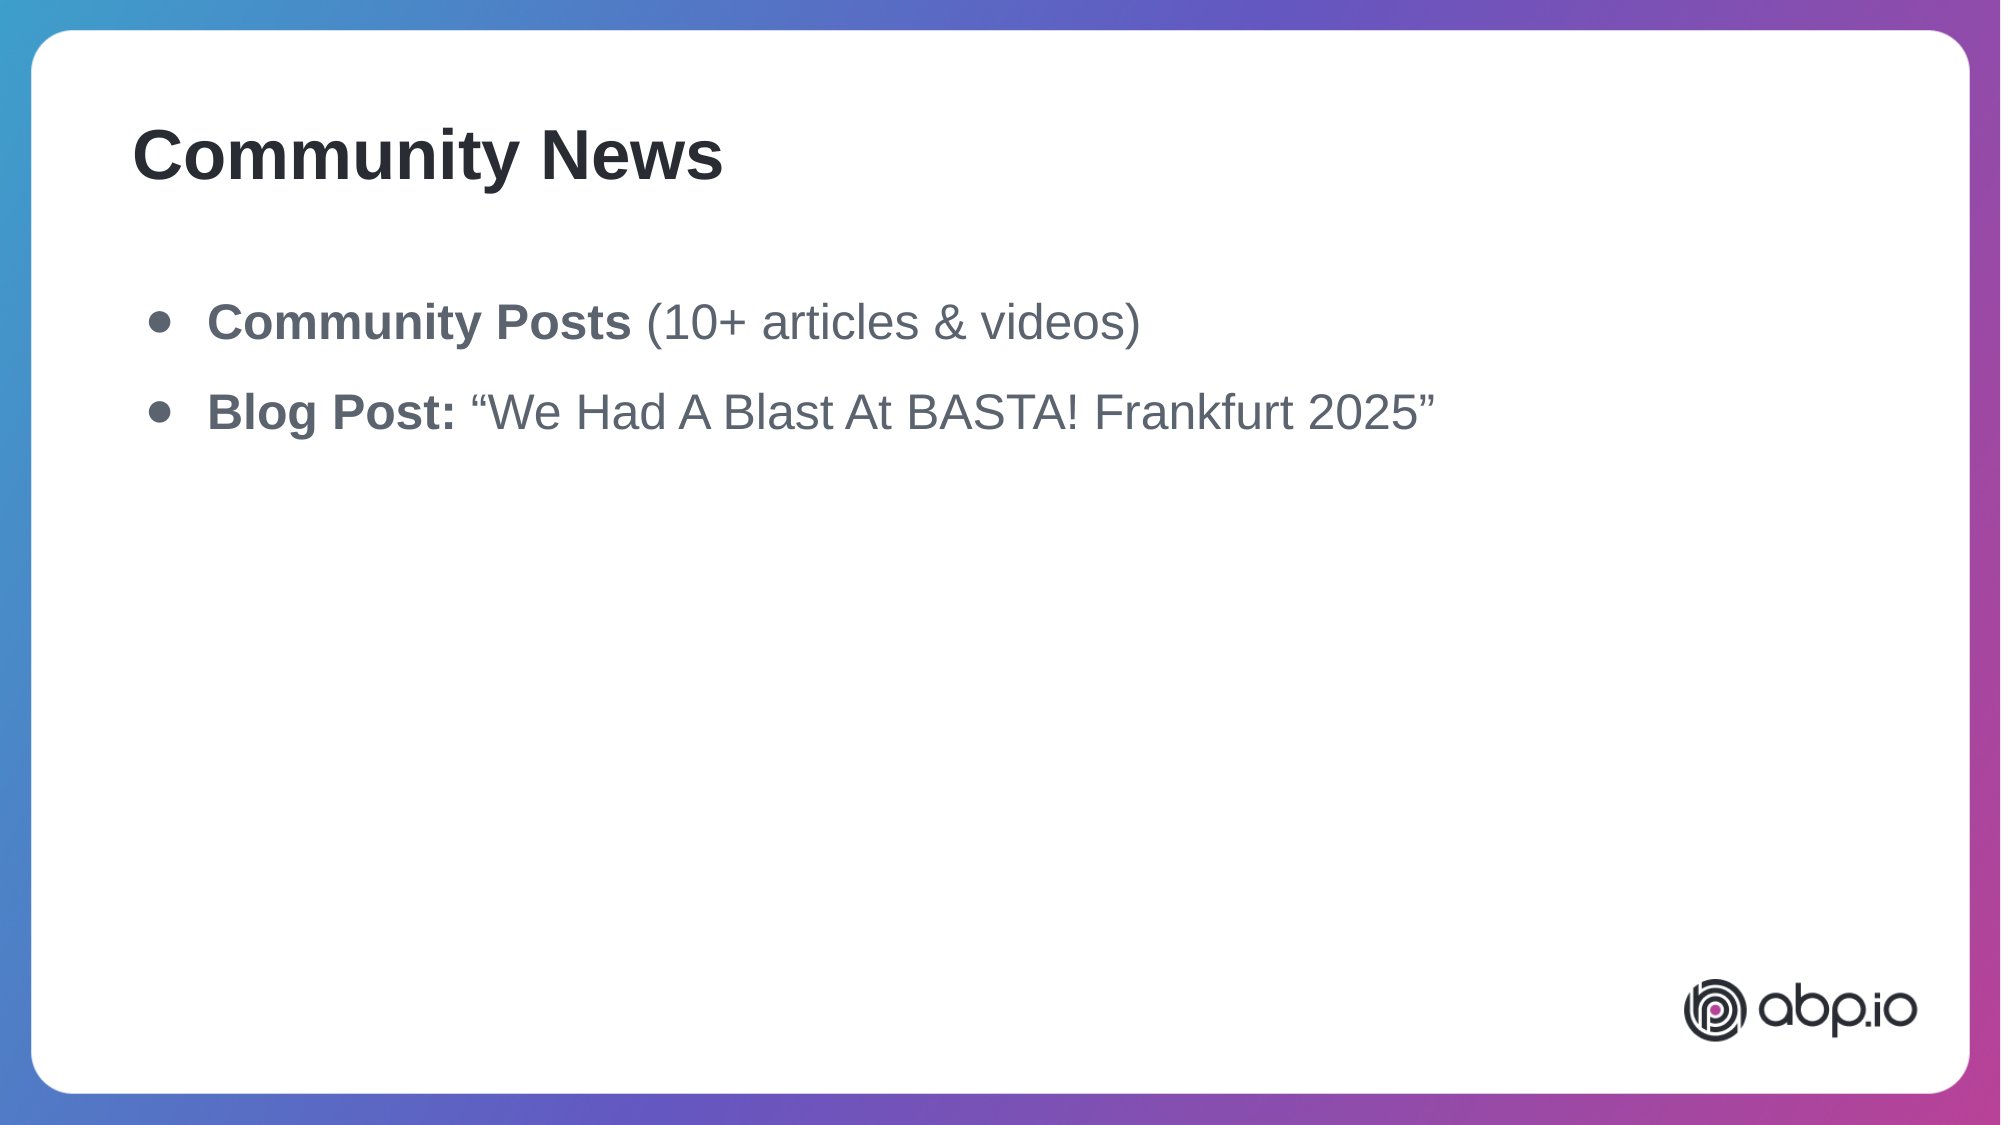

Community News
Community Posts (10+ articles & videos)
Blog Post: “We Had A Blast At BASTA! Frankfurt 2025”